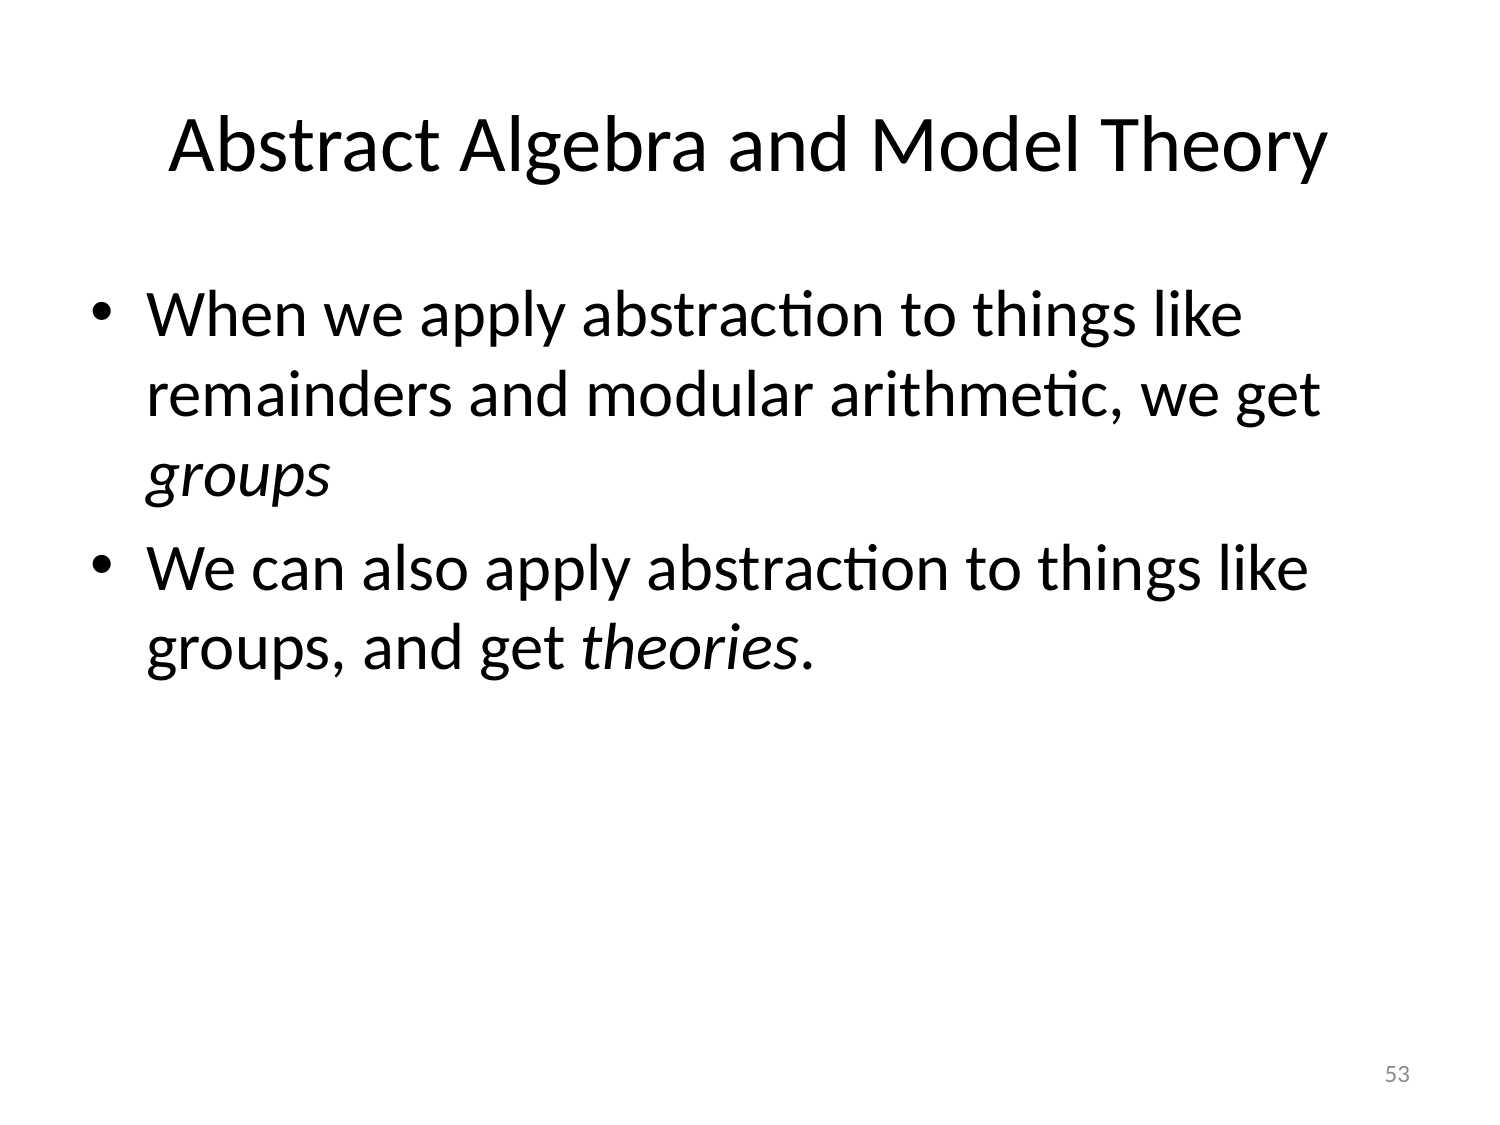

# Abstract Algebra and Model Theory
When we apply abstraction to things like remainders and modular arithmetic, we get groups
We can also apply abstraction to things like groups, and get theories.
53